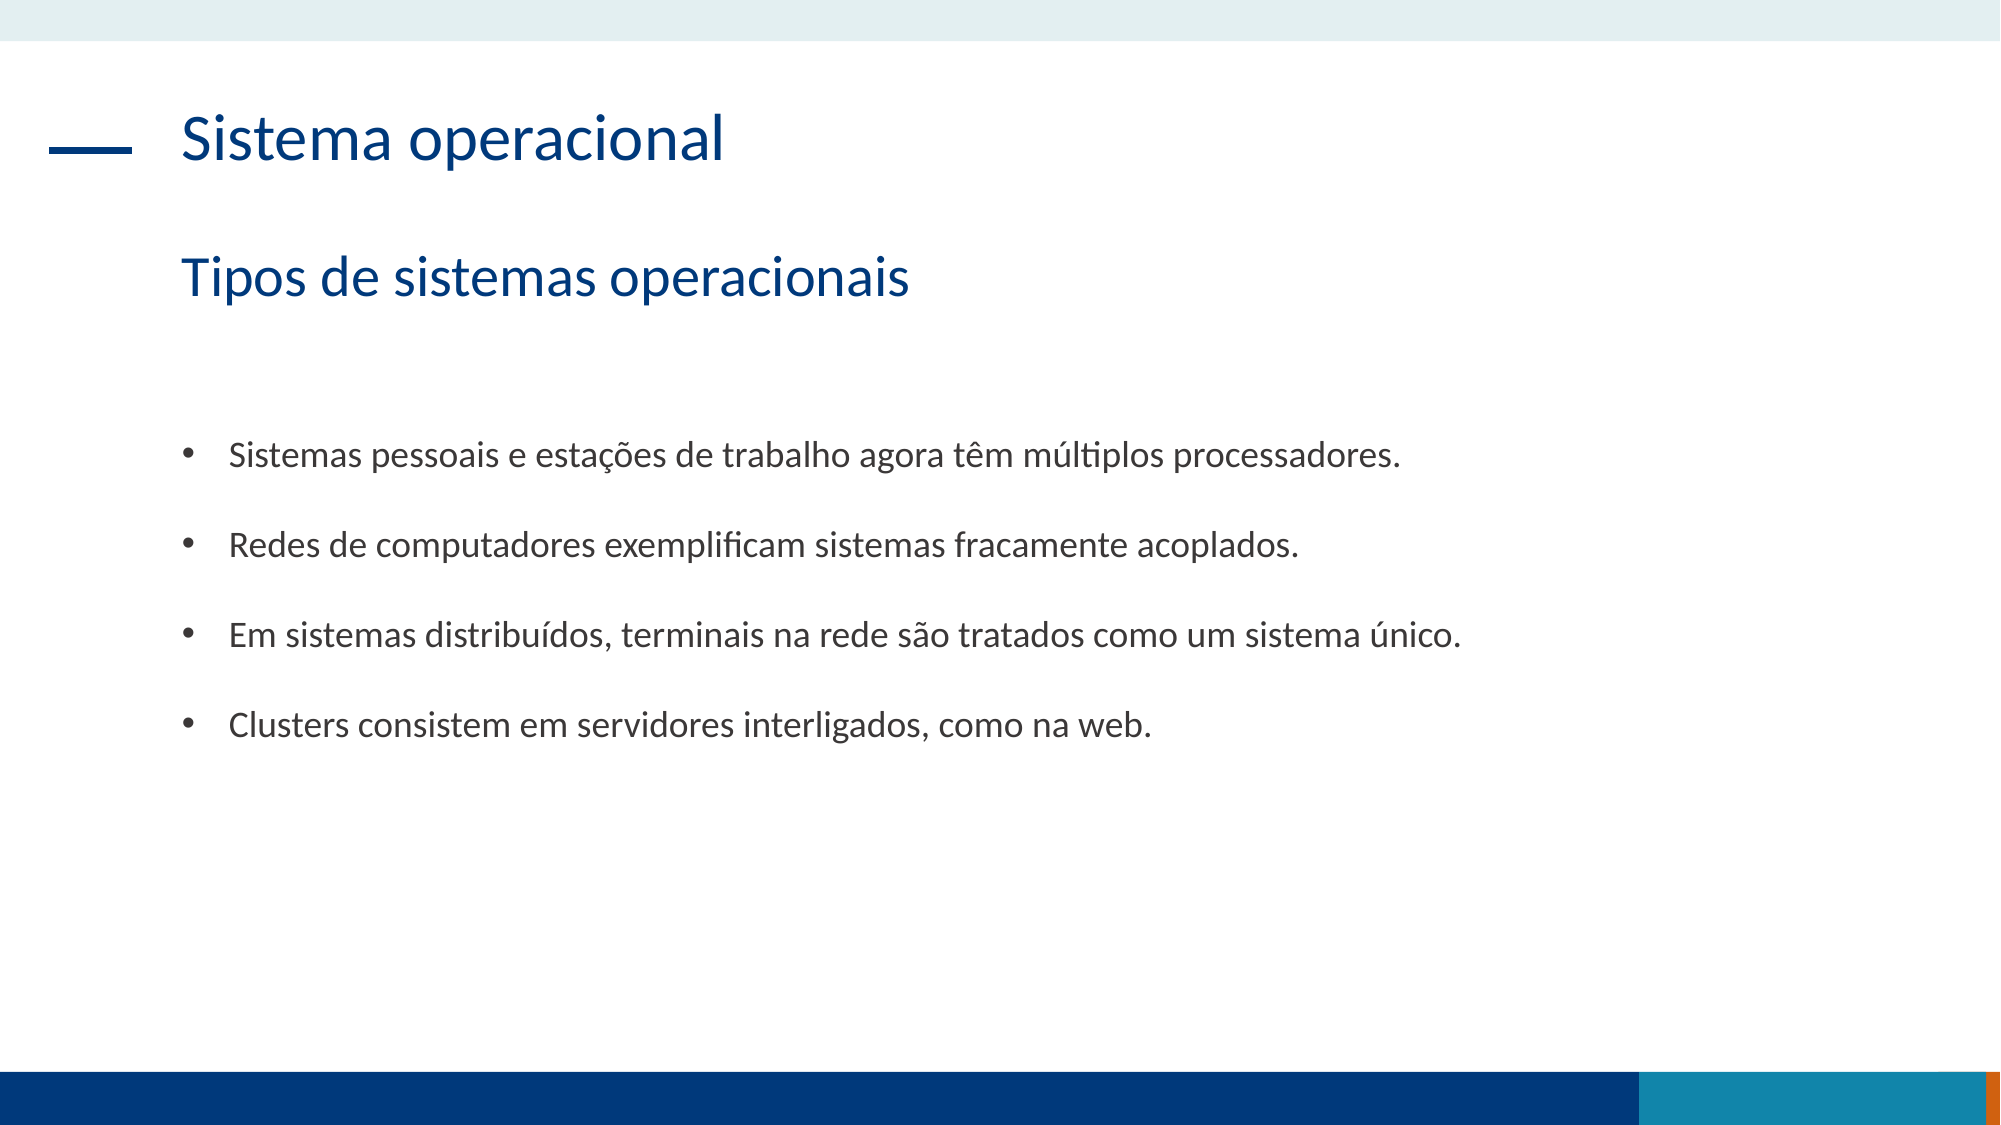

Sistema operacional
Tipos de sistemas operacionais
Sistemas pessoais e estações de trabalho agora têm múltiplos processadores.

Redes de computadores exemplificam sistemas fracamente acoplados.

Em sistemas distribuídos, terminais na rede são tratados como um sistema único.

Clusters consistem em servidores interligados, como na web.